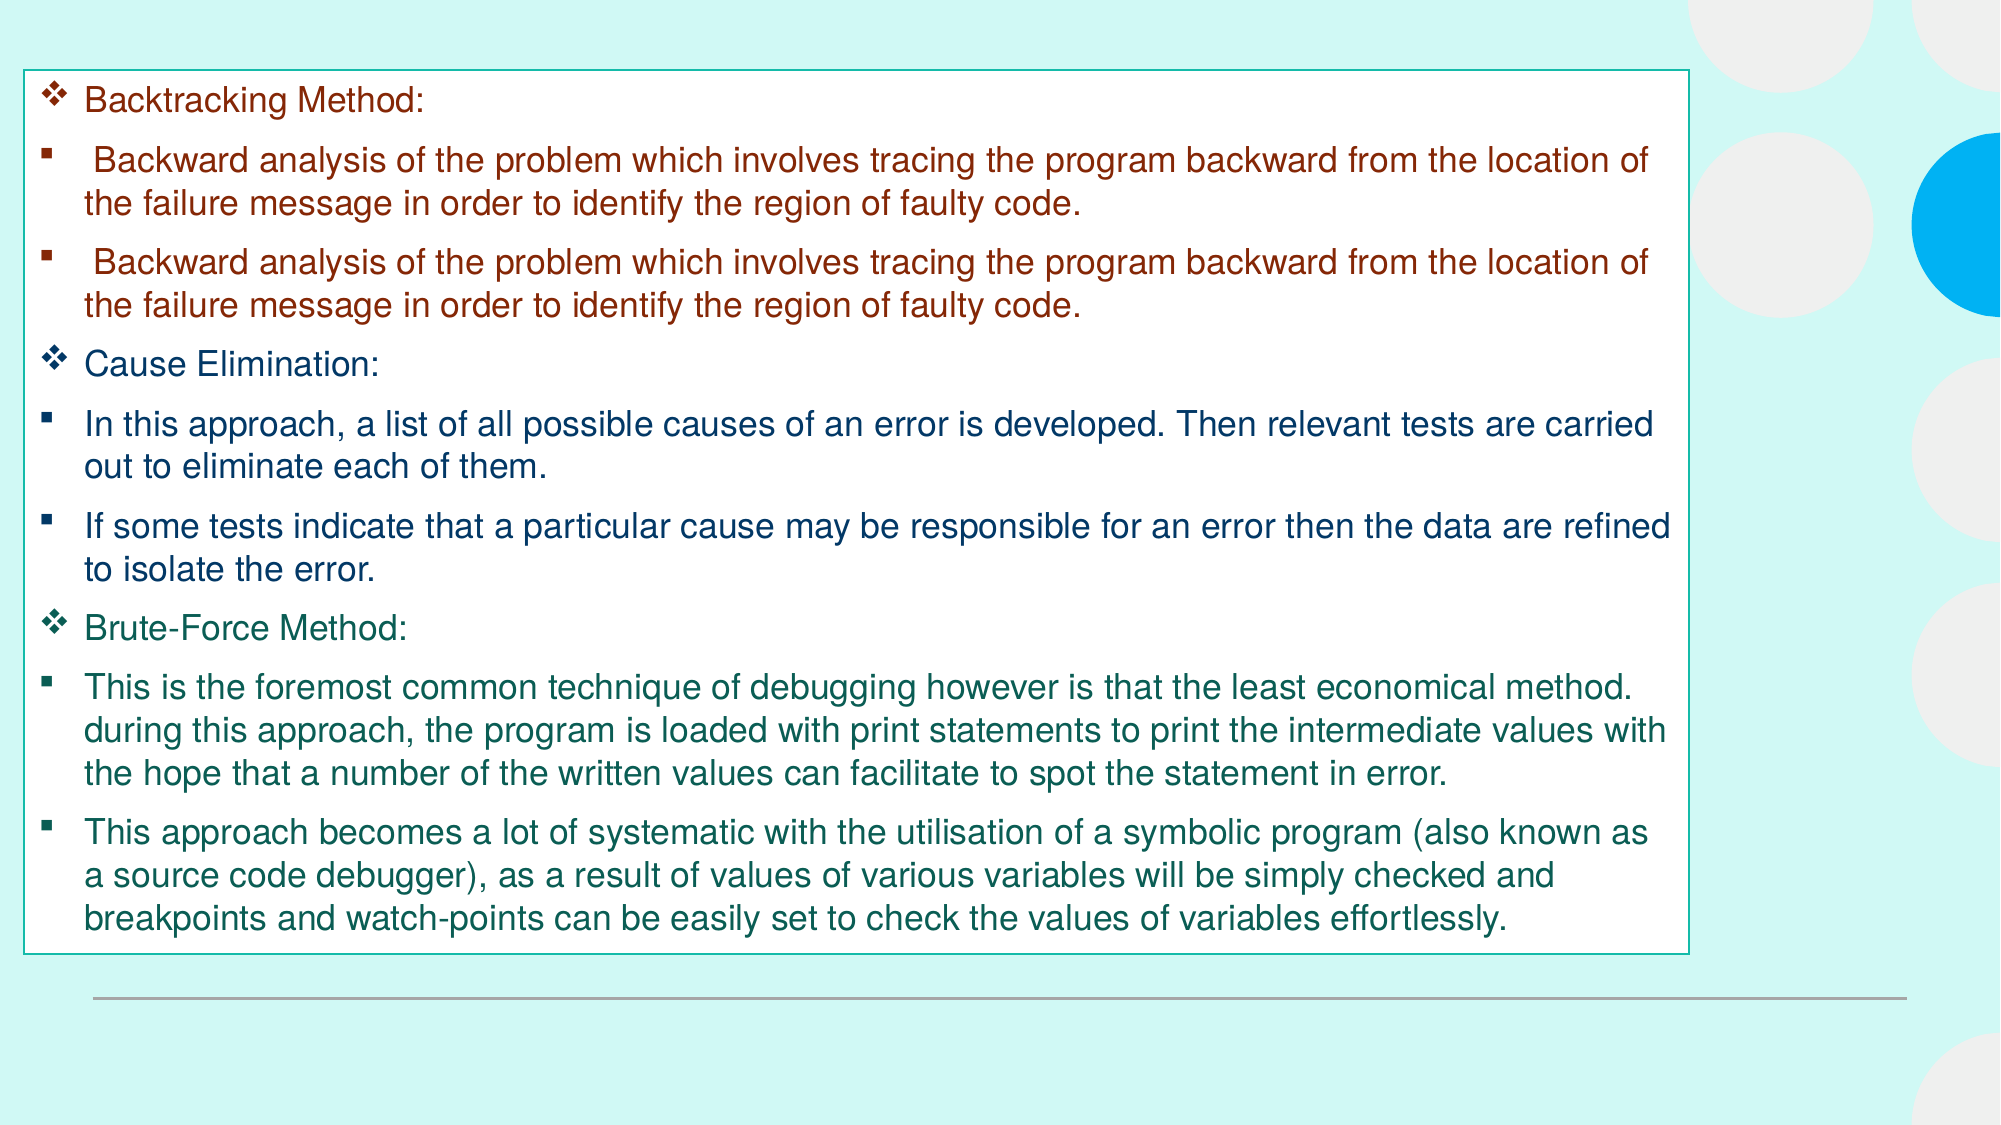

Backtracking Method:
 Backward analysis of the problem which involves tracing the program backward from the location of the failure message in order to identify the region of faulty code.
 Backward analysis of the problem which involves tracing the program backward from the location of the failure message in order to identify the region of faulty code.
Cause Elimination:
In this approach, a list of all possible causes of an error is developed. Then relevant tests are carried out to eliminate each of them.
If some tests indicate that a particular cause may be responsible for an error then the data are refined to isolate the error.
Brute-Force Method:
This is the foremost common technique of debugging however is that the least economical method. during this approach, the program is loaded with print statements to print the intermediate values with the hope that a number of the written values can facilitate to spot the statement in error.
This approach becomes a lot of systematic with the utilisation of a symbolic program (also known as a source code debugger), as a result of values of various variables will be simply checked and breakpoints and watch-points can be easily set to check the values of variables effortlessly.